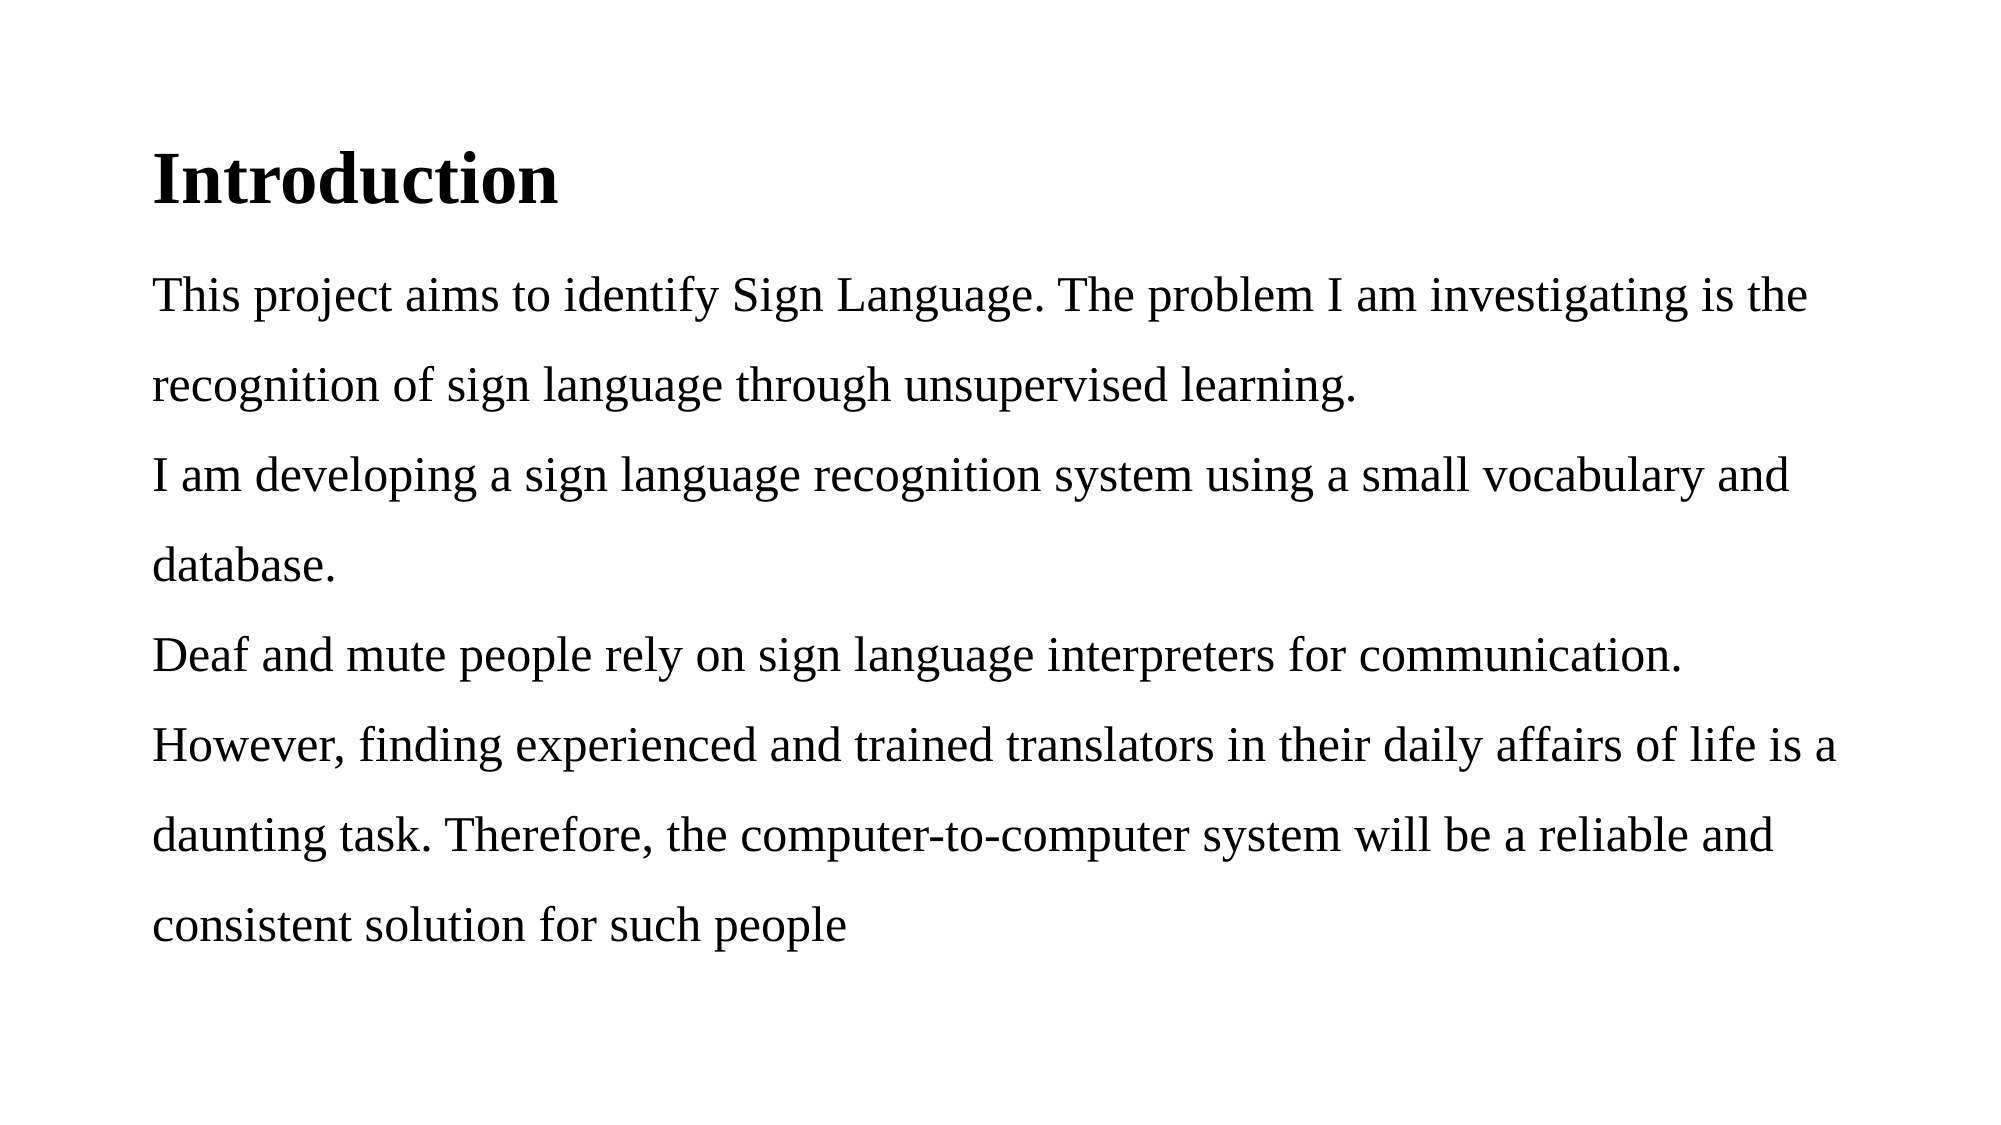

# Introduction
This project aims to identify Sign Language. The problem I am investigating is the recognition of sign language through unsupervised learning.
I am developing a sign language recognition system using a small vocabulary and database.
Deaf and mute people rely on sign language interpreters for communication. However, finding experienced and trained translators in their daily affairs of life is a daunting task. Therefore, the computer-to-computer system will be a reliable and consistent solution for such people